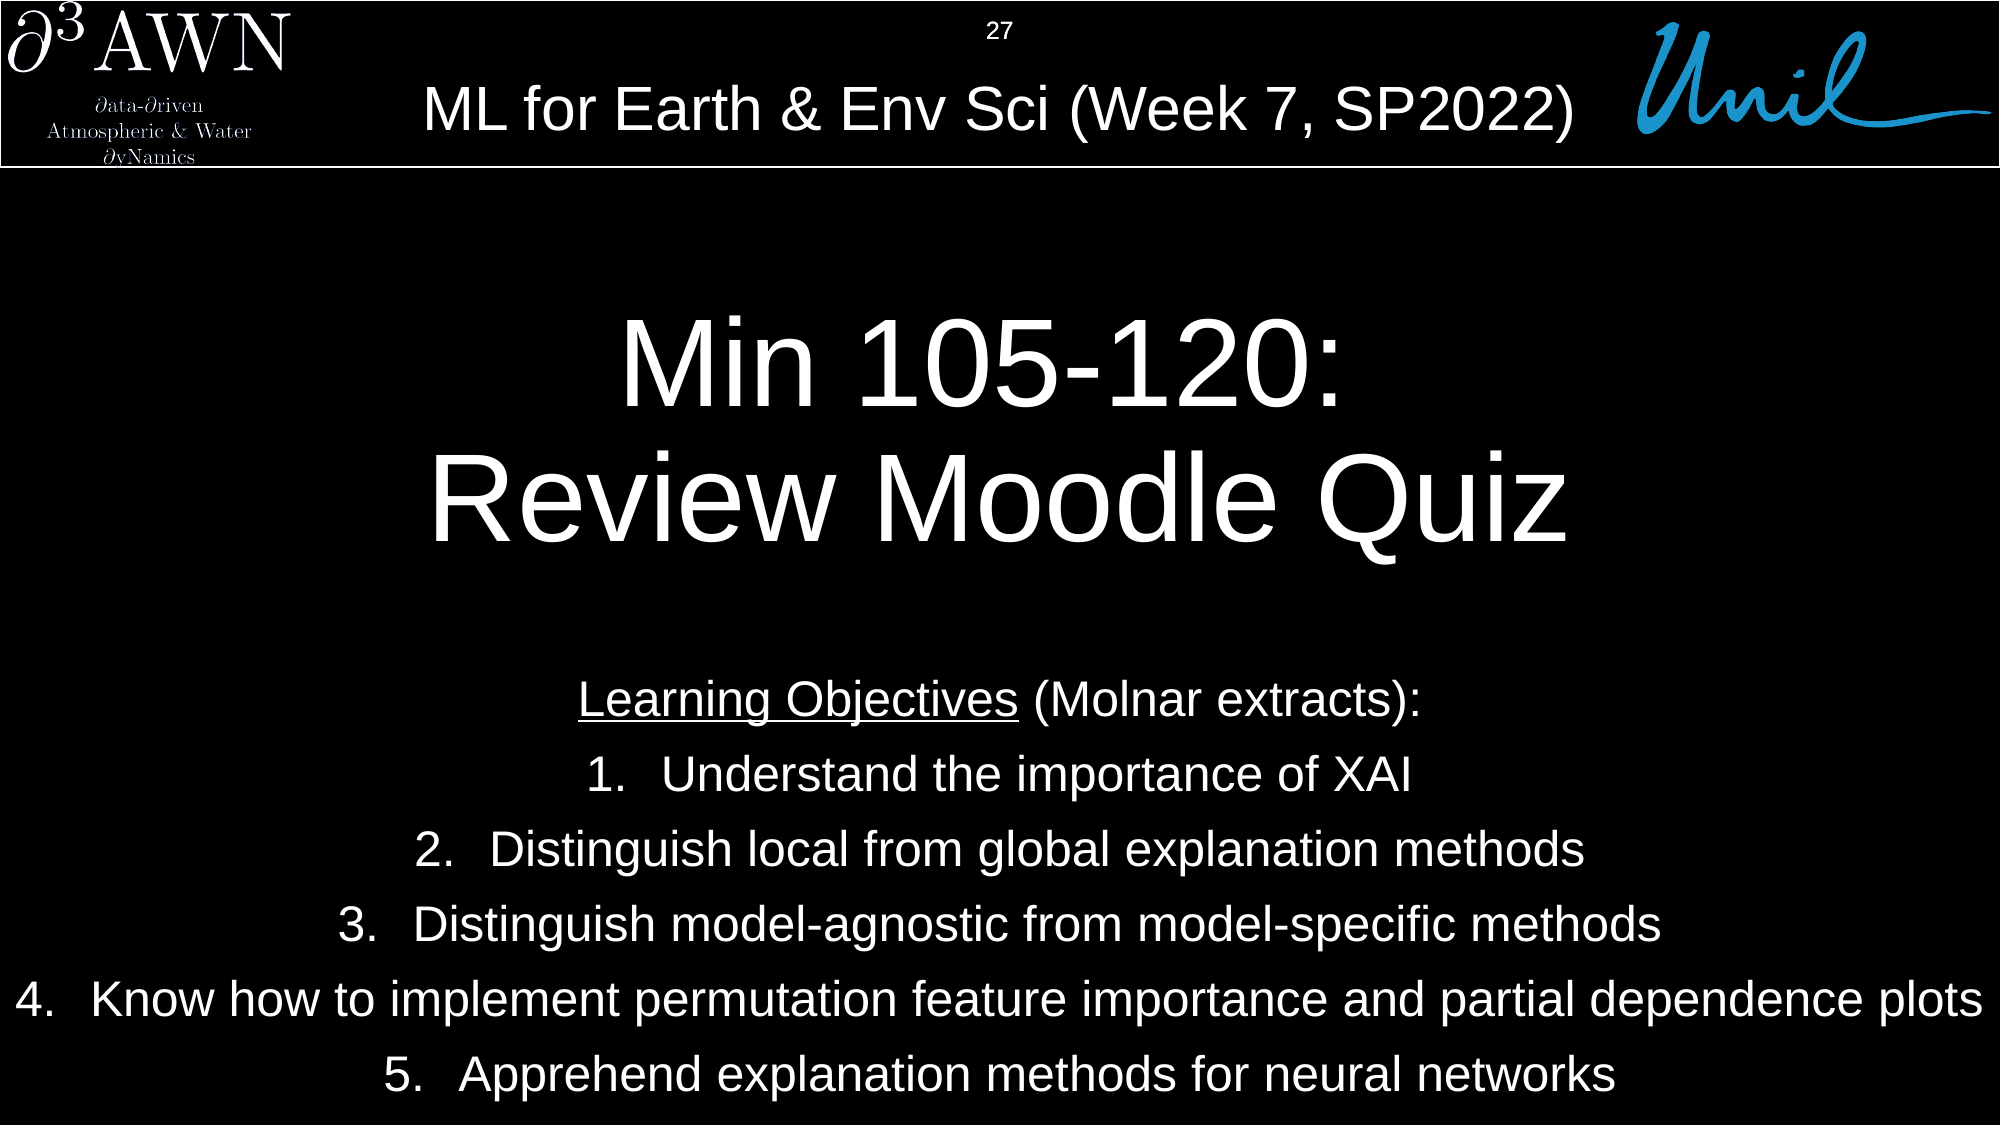

27
# Min 105-120: Review Moodle Quiz
Learning Objectives (Molnar extracts):
Understand the importance of XAI
Distinguish local from global explanation methods
Distinguish model-agnostic from model-specific methods
Know how to implement permutation feature importance and partial dependence plots
Apprehend explanation methods for neural networks